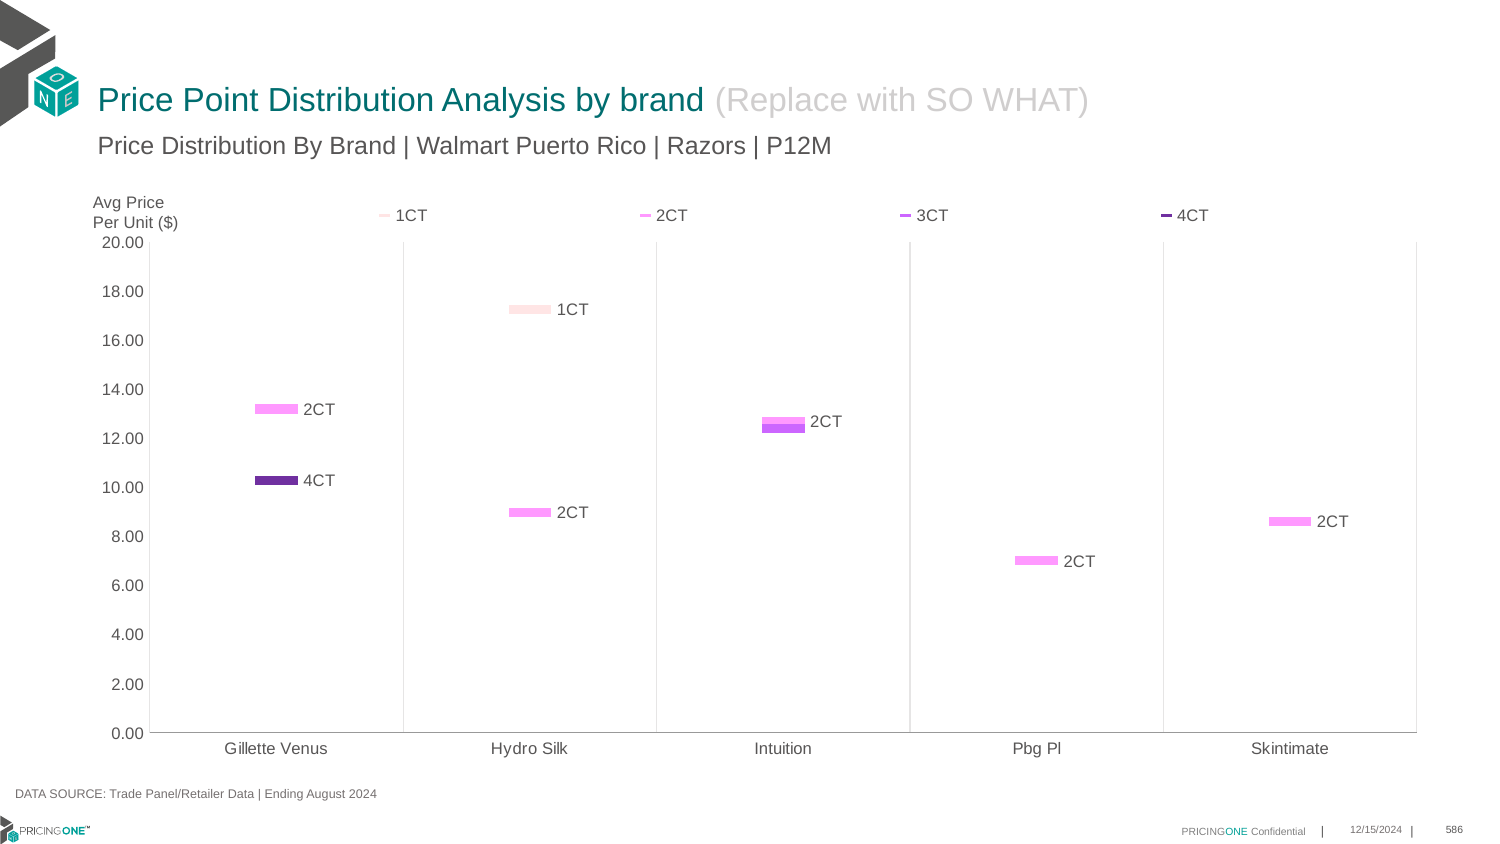

# Price Point Distribution Analysis by brand (Replace with SO WHAT)
Price Distribution By Brand | Walmart Puerto Rico | Razors | P12M

### Chart

| Category | 1CT | 2CT | 3CT | 4CT |
|---|---|---|---|---|
| Gillette Venus | None | 13.192543620501636 | None | 10.270929873339512 |
| Hydro Silk | 17.254310344827587 | 8.982099661344945 | None | None |
| Intuition | None | 12.693121693121693 | 12.400682011935208 | None |
| Pbg Pl | None | 7.009675405742821 | None | None |
| Skintimate | None | 8.613333333333333 | None | None |
Avg Price
Per Unit ($)
DATA SOURCE: Trade Panel/Retailer Data | Ending August 2024
12/15/2024
586